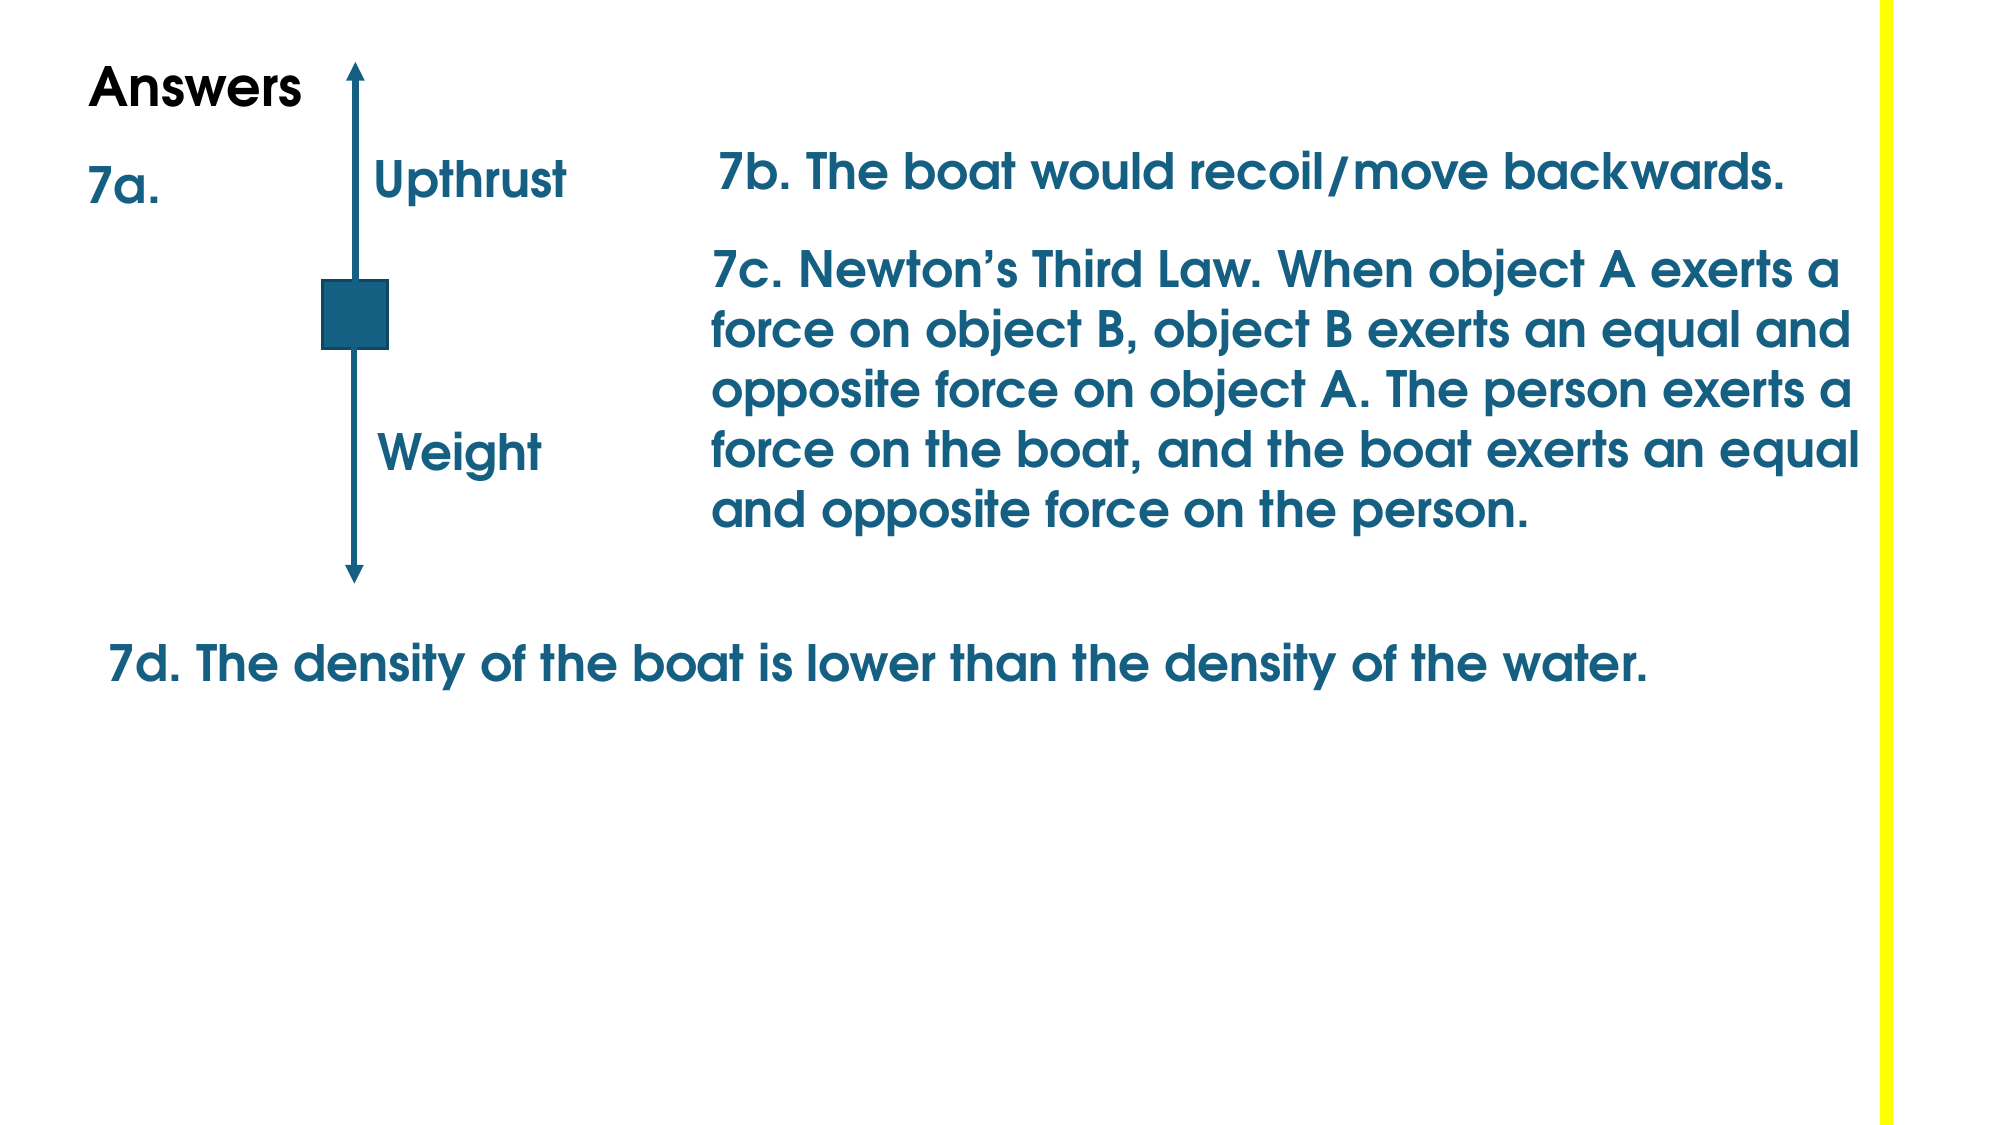

# Answers
7b. The boat would recoil/move backwards.
Upthrust
7a.
7c. Newton’s Third Law. When object A exerts a force on object B, object B exerts an equal and opposite force on object A. The person exerts a force on the boat, and the boat exerts an equal and opposite force on the person.

Weight
7d. The density of the boat is lower than the density of the water.